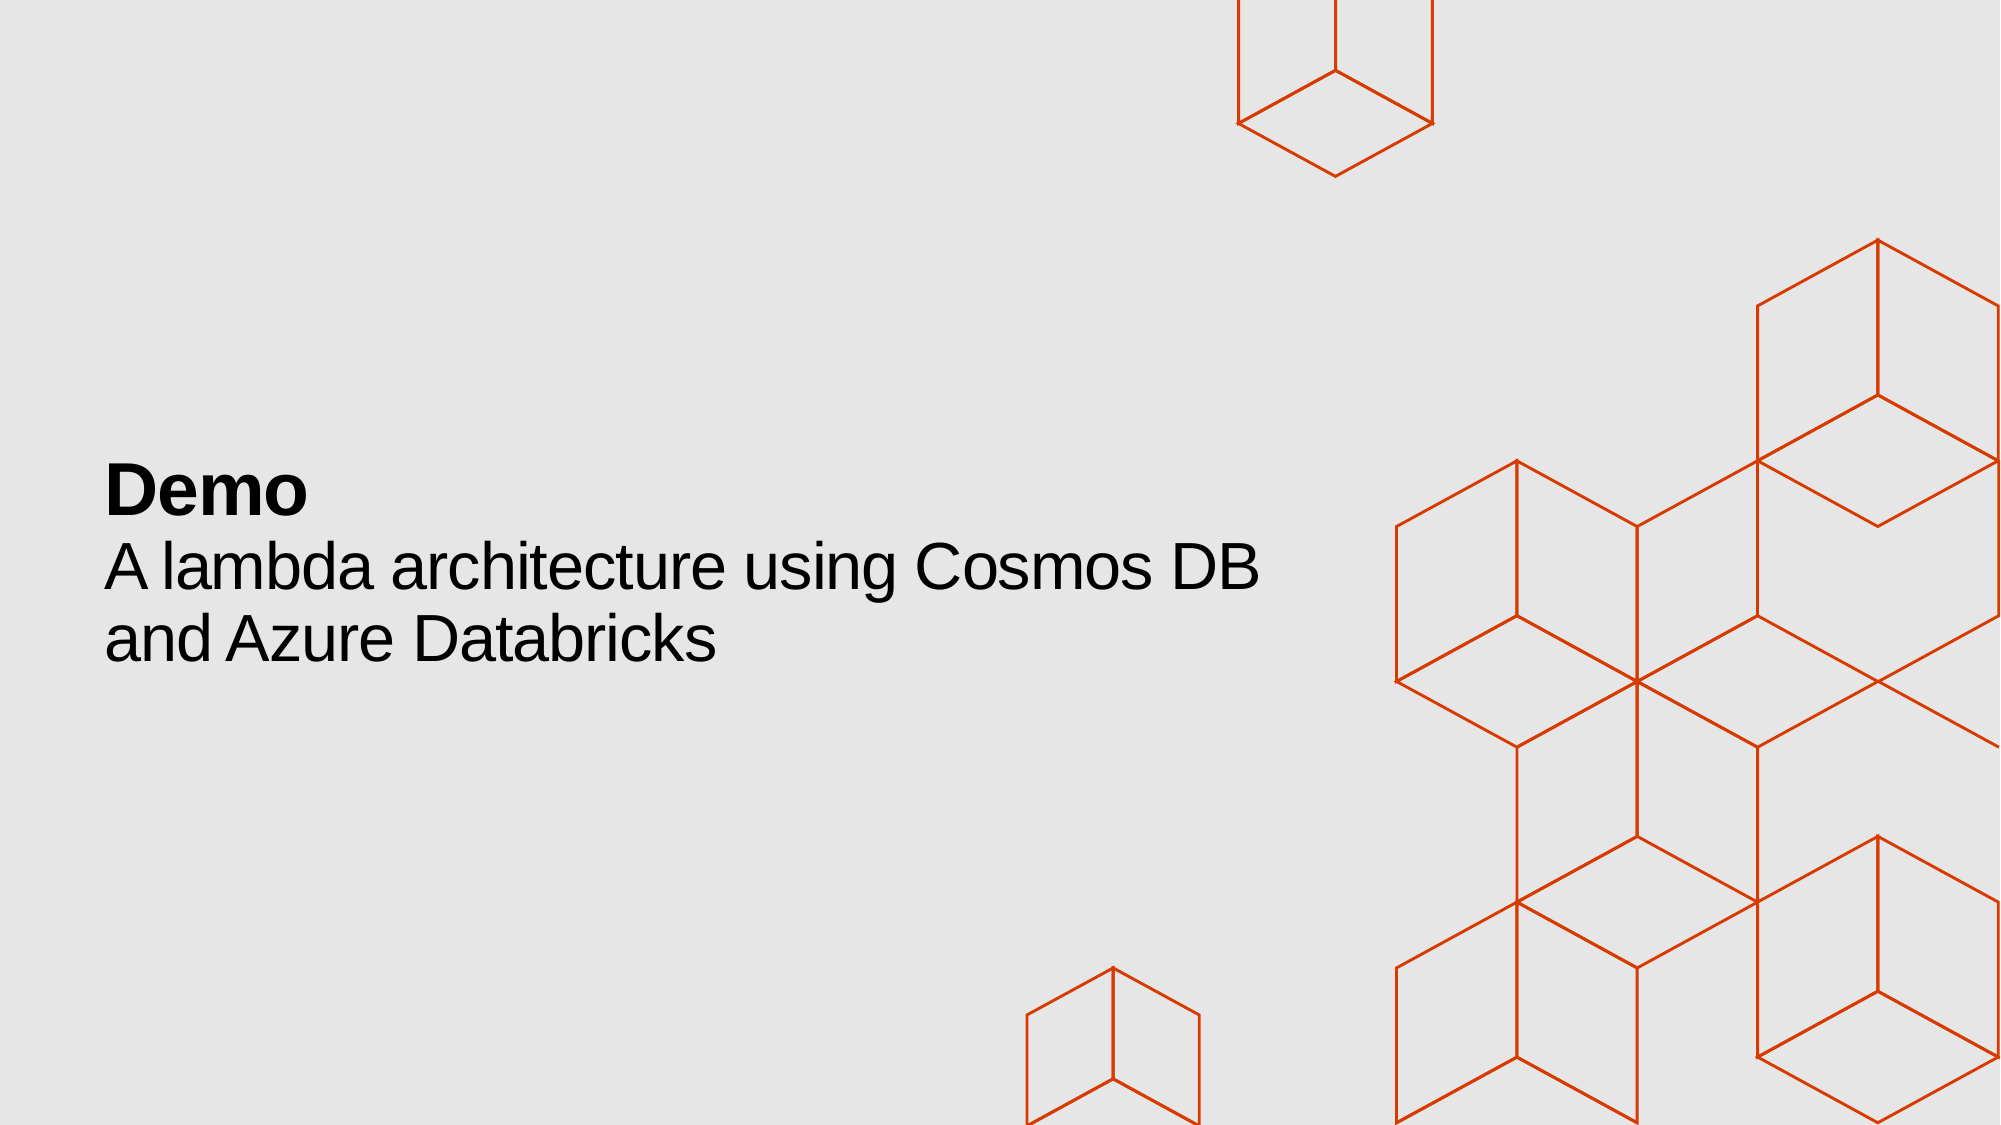

# Demo A lambda architecture using Cosmos DB and Azure Databricks